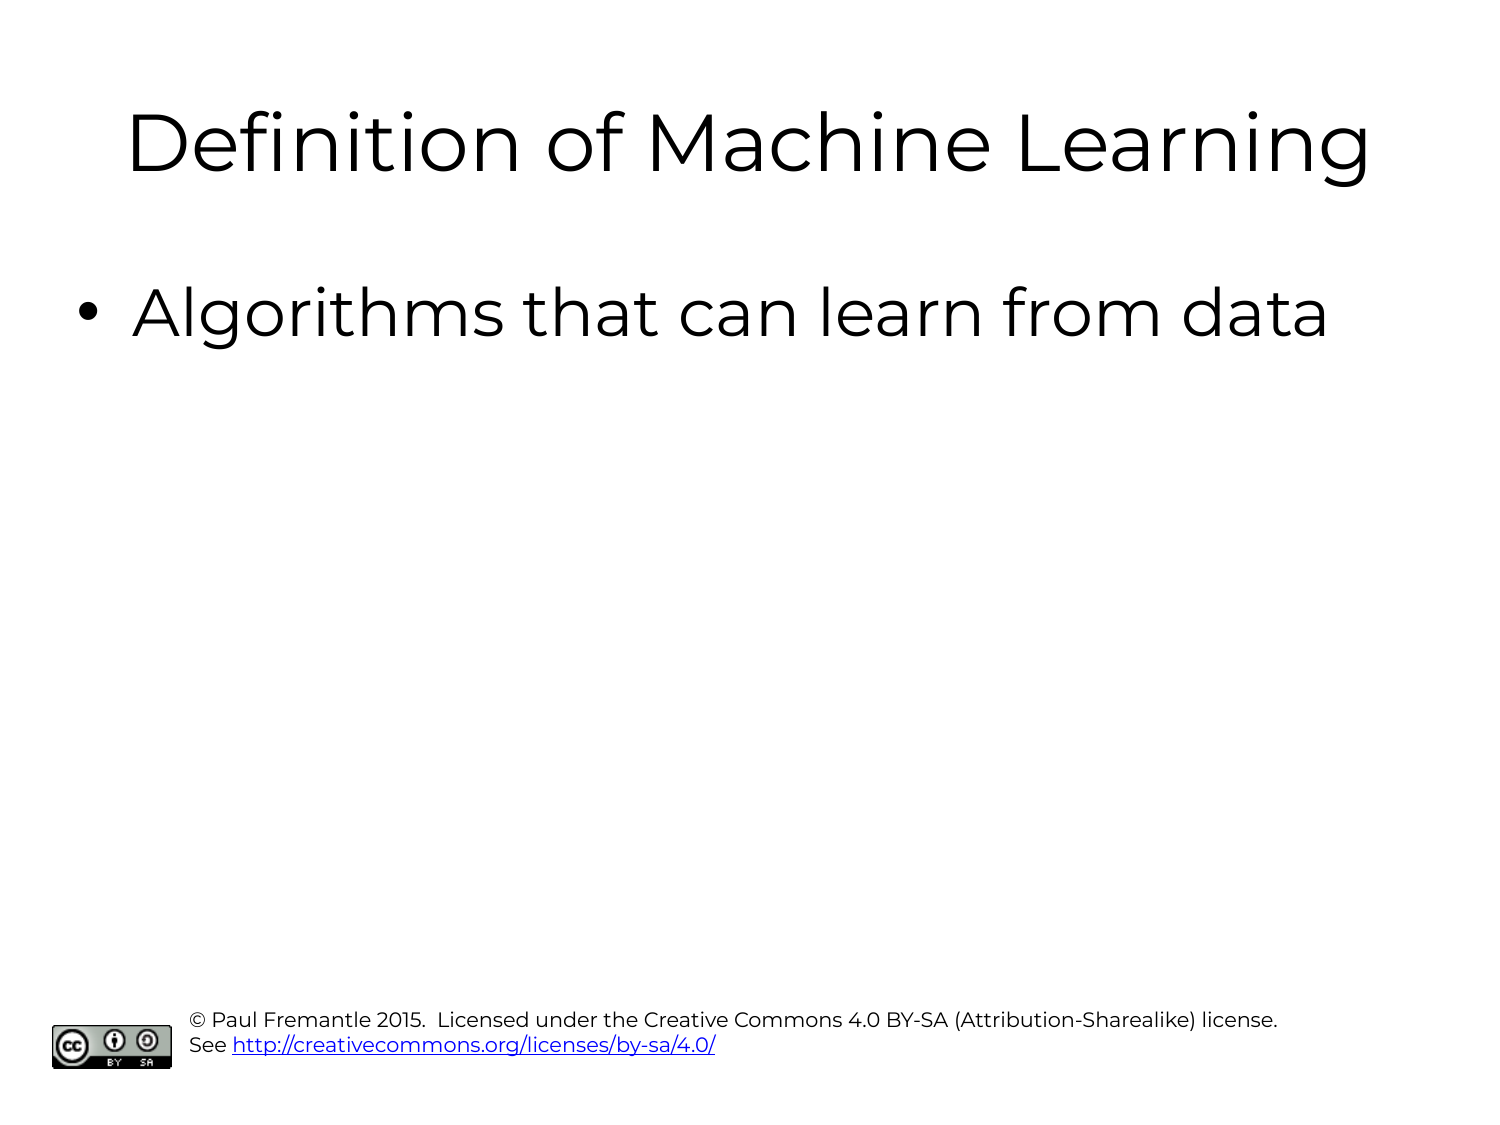

# Definition of Machine Learning
Algorithms that can learn from data